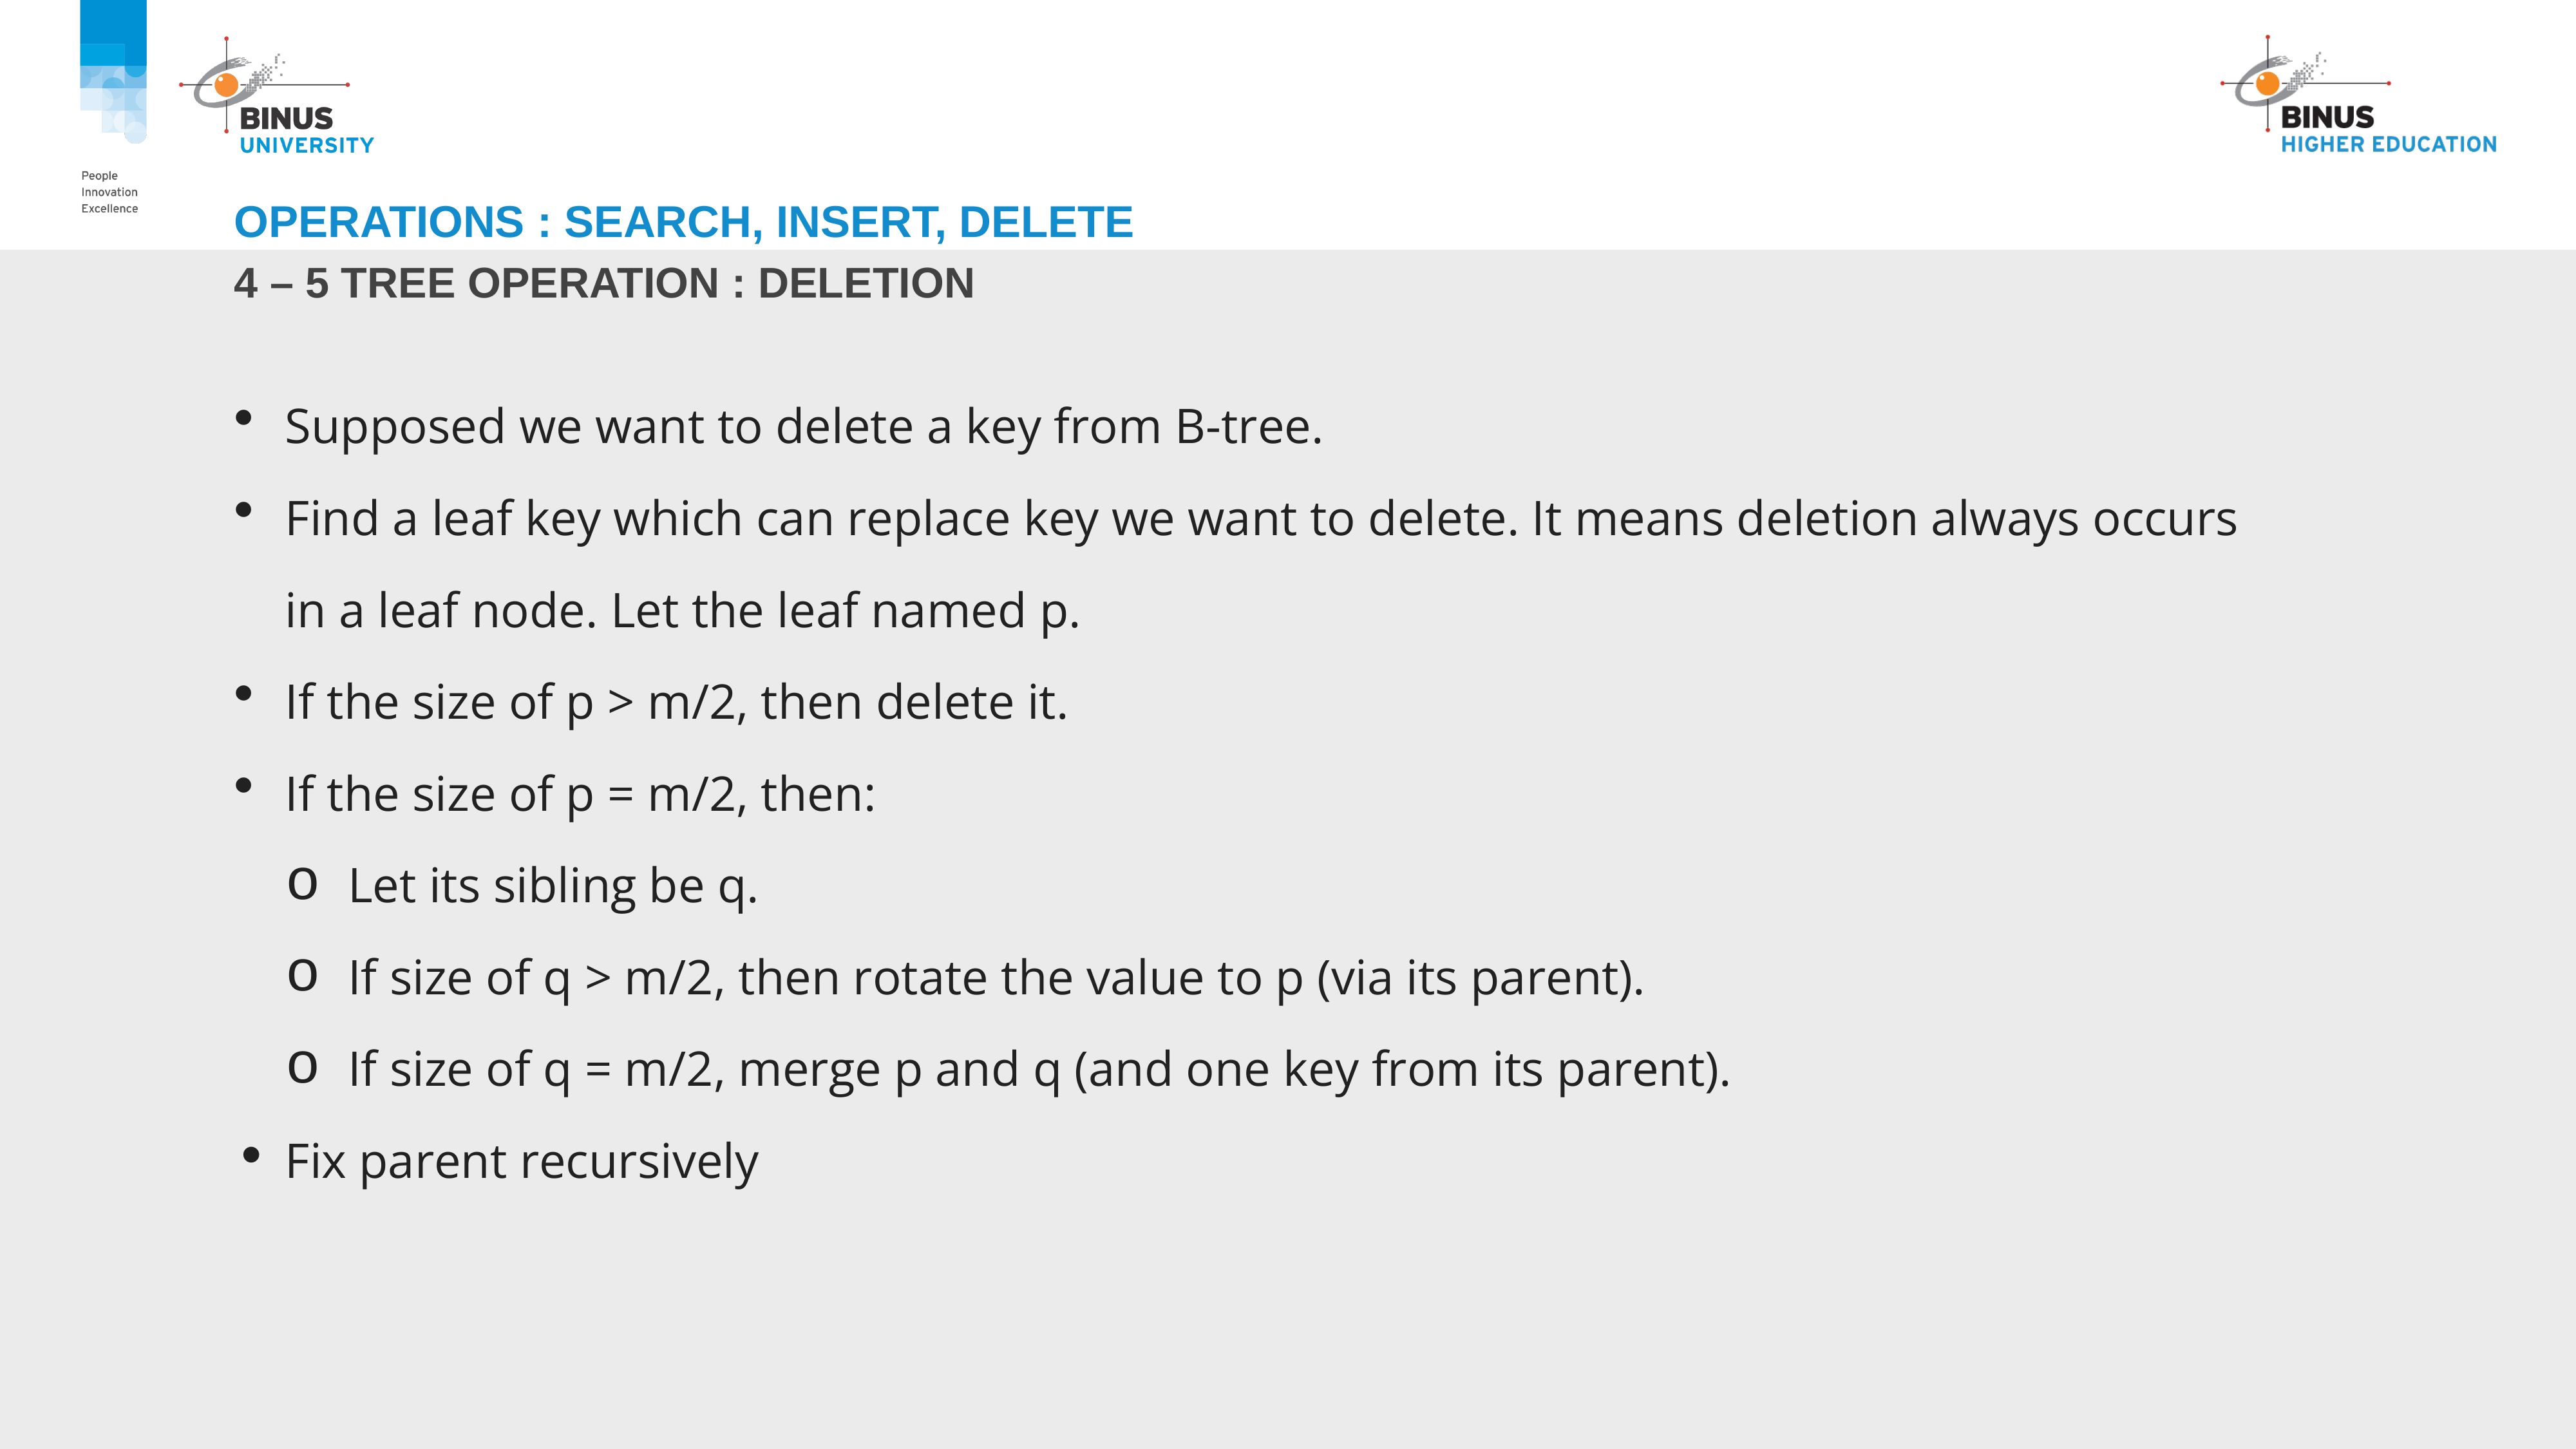

# Operations : Search, Insert, Delete
4 – 5 Tree operation : DELETION
Supposed we want to delete a key from B-tree.
Find a leaf key which can replace key we want to delete. It means deletion always occurs in a leaf node. Let the leaf named p.
If the size of p > m/2, then delete it.
If the size of p = m/2, then:
Let its sibling be q.
If size of q > m/2, then rotate the value to p (via its parent).
If size of q = m/2, merge p and q (and one key from its parent).
Fix parent recursively